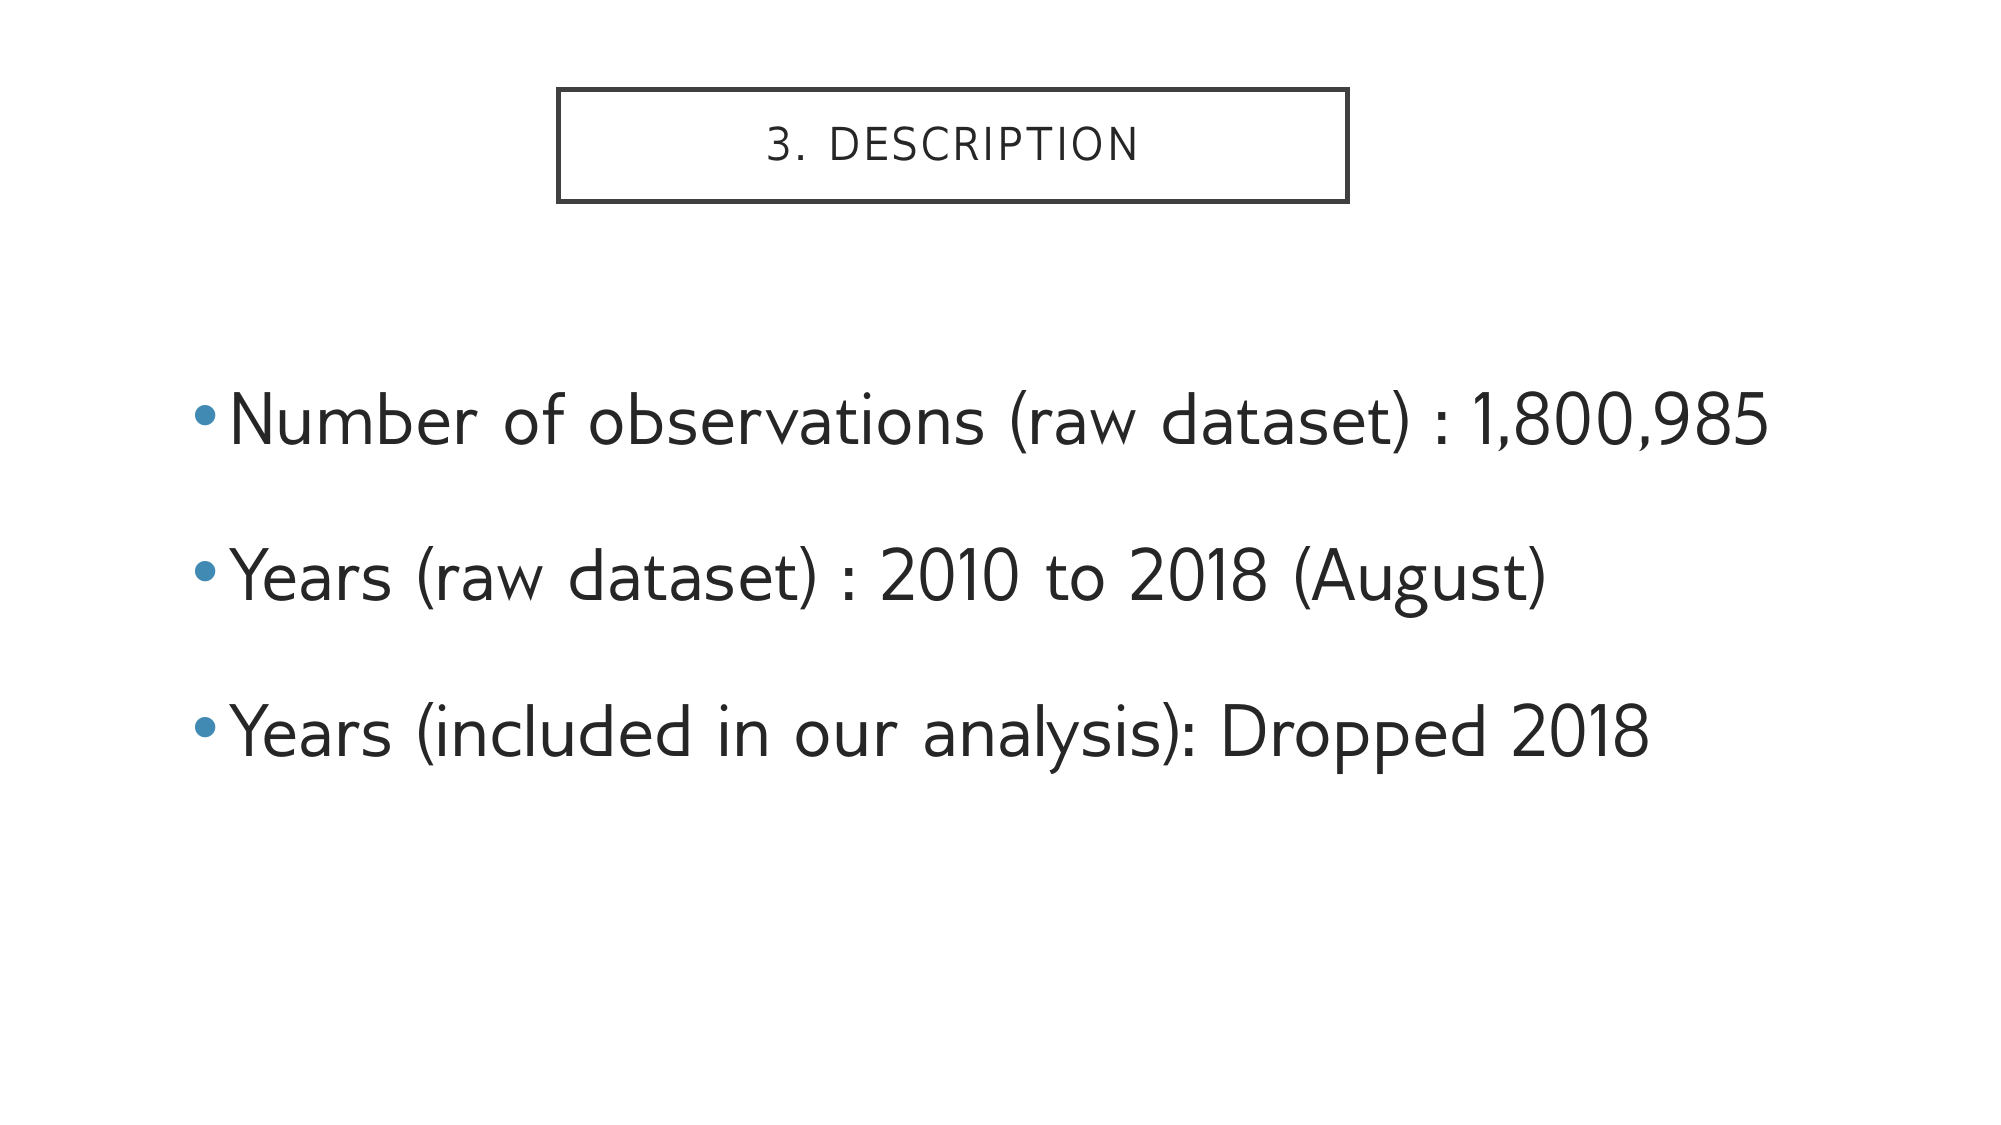

# 3. description
Number of observations (raw dataset) : 1,800,985
Years (raw dataset) : 2010 to 2018 (August)
Years (included in our analysis): Dropped 2018